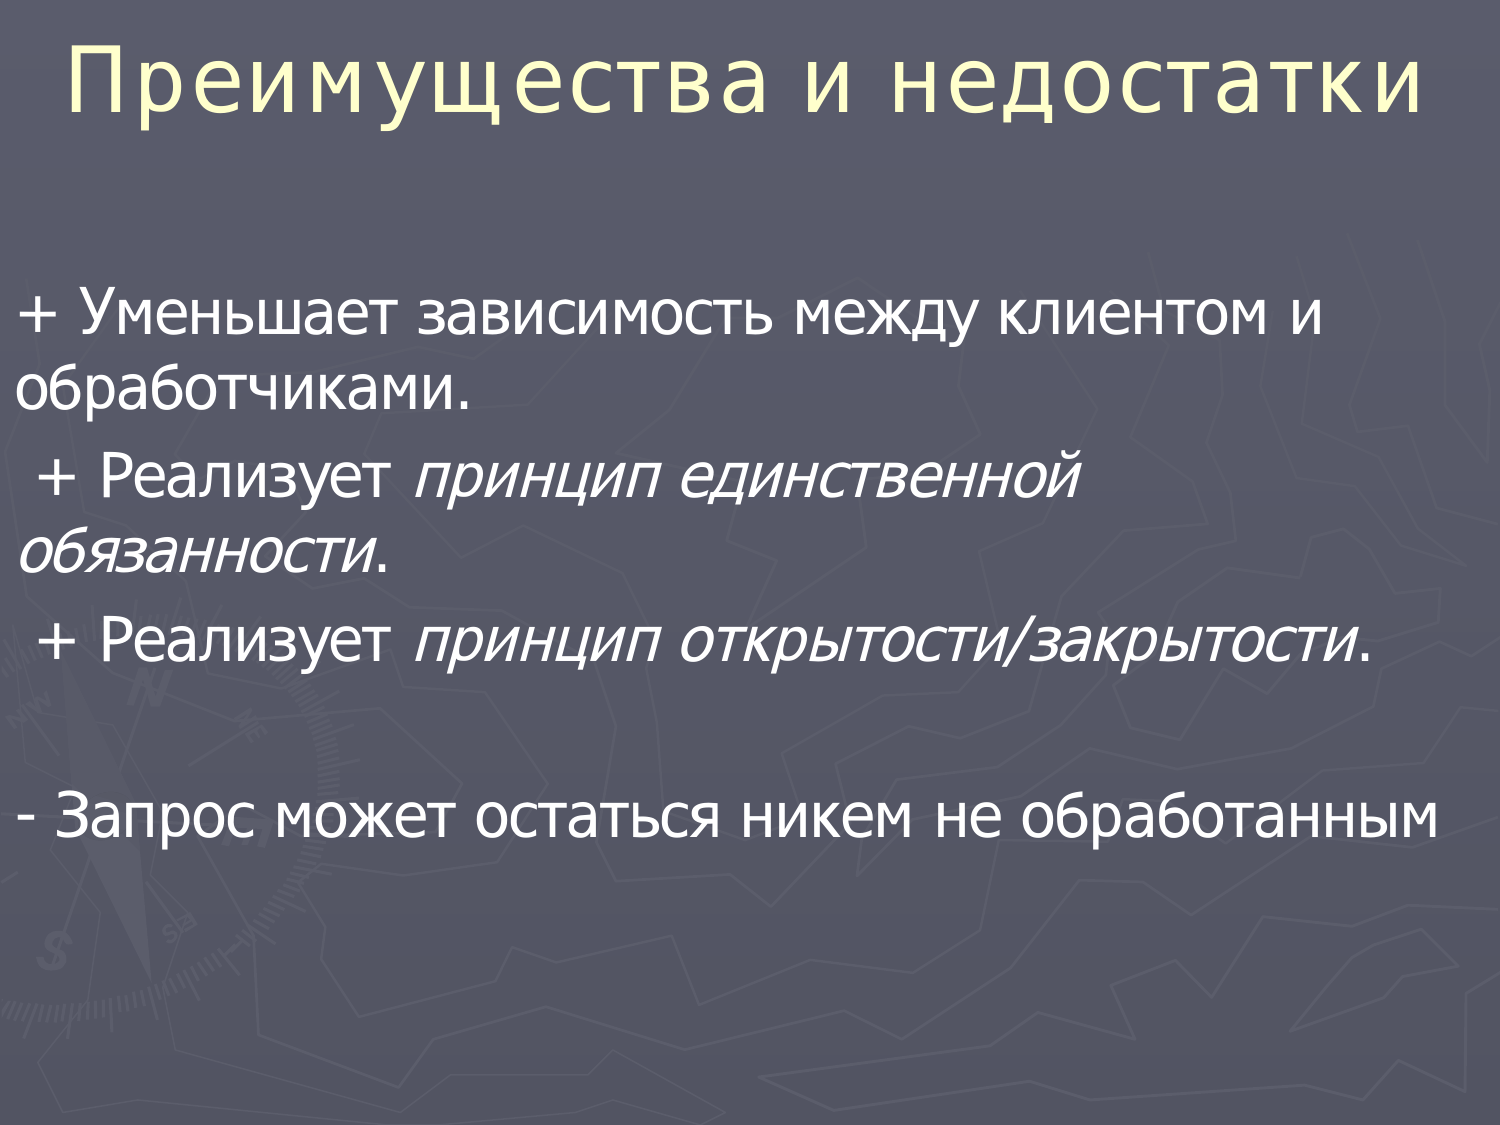

# Преимущества и недостатки
+ Уменьшает зависимость между клиентом и обработчиками.
 + Реализует принцип единственной обязанности.
 + Реализует принцип открытости/закрытости.

- Запрос может остаться никем не обработанным